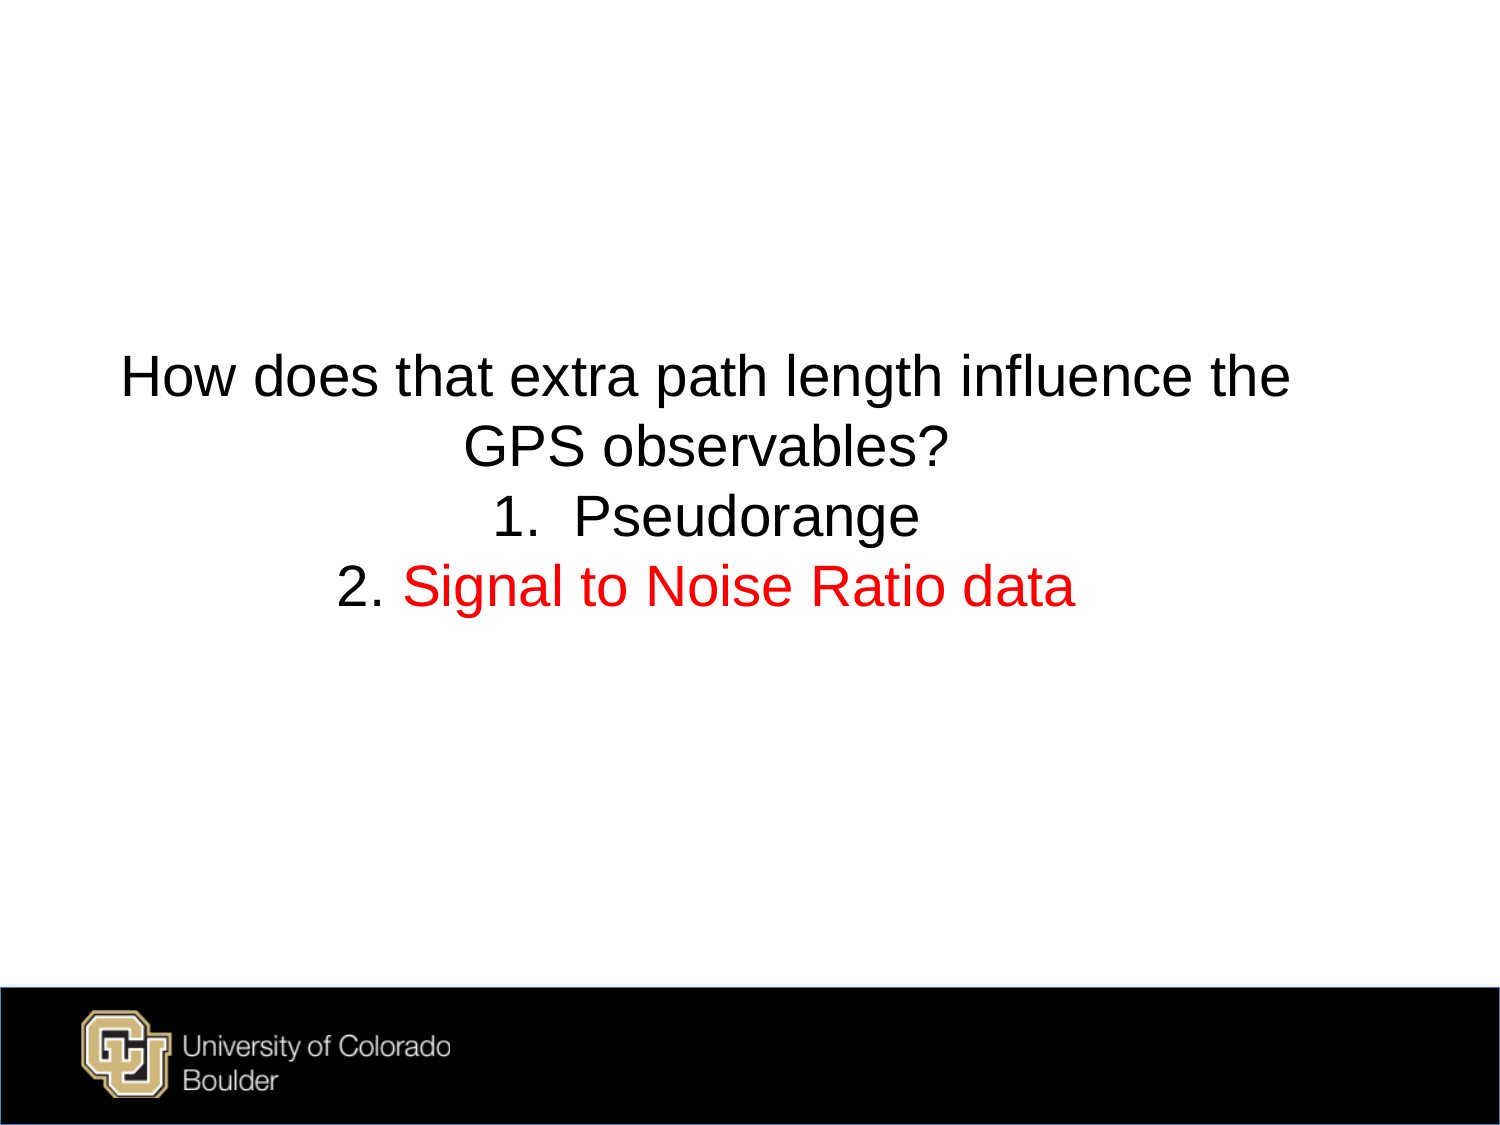

# How does that extra path length influence the GPS observables? 1.  Pseudorange 2. Signal to Noise Ratio data